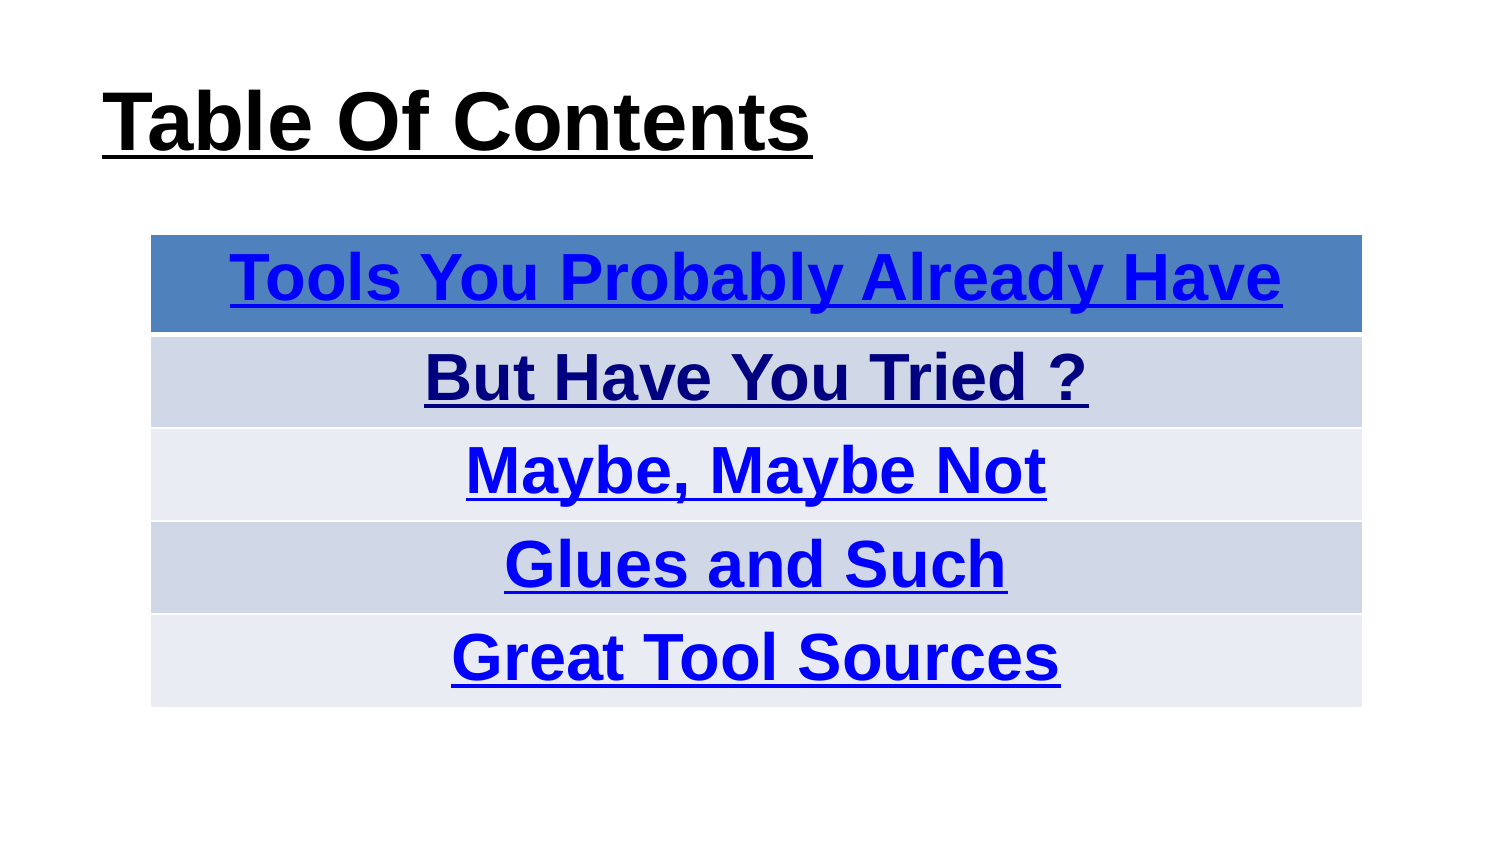

Table Of Contents
| Tools You Probably Already Have |
| --- |
| But Have You Tried ? |
| Maybe, Maybe Not |
| Glues and Such |
| Great Tool Sources |